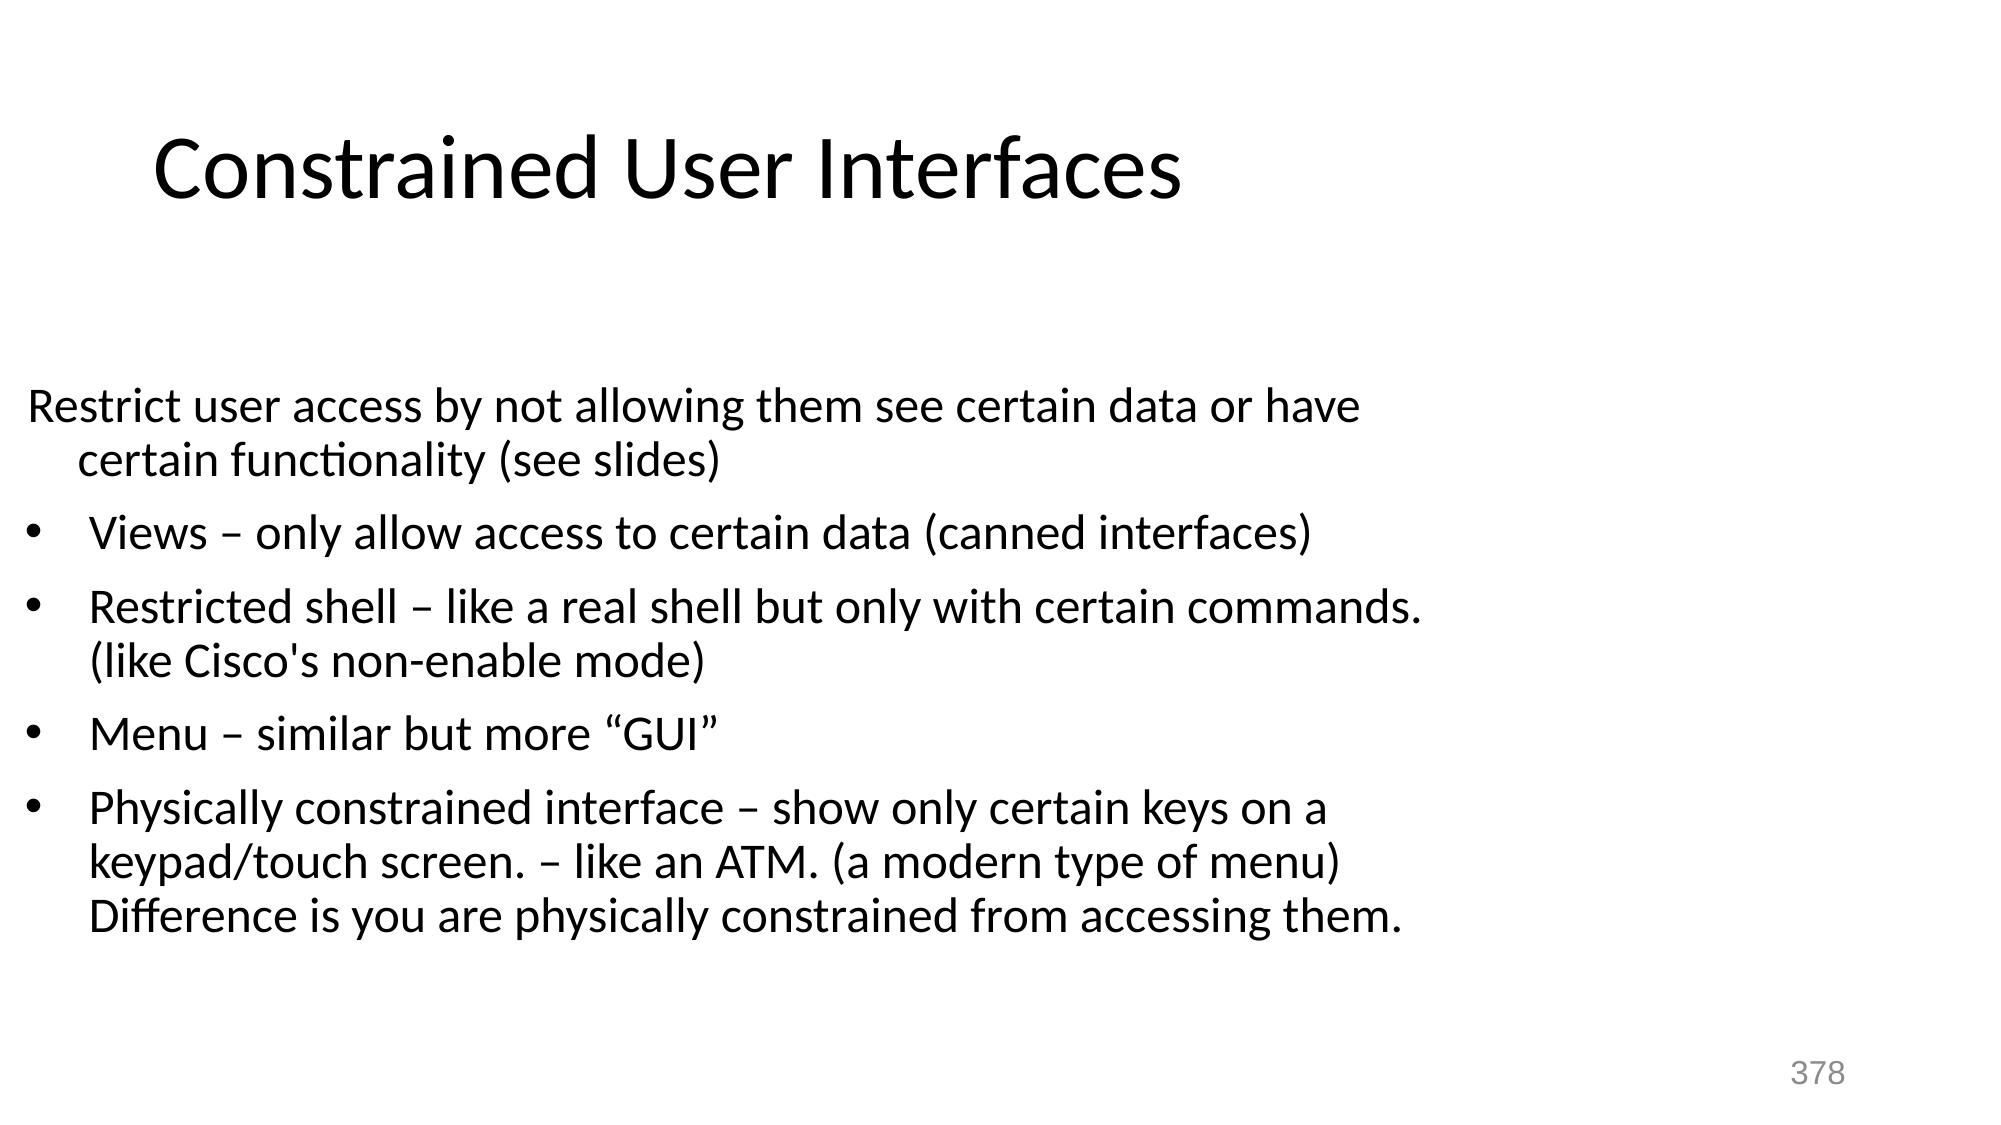

# Constrained User Interfaces
Restrict user access by not allowing them see certain data or have certain functionality (see slides)
Views – only allow access to certain data (canned interfaces)
Restricted shell – like a real shell but only with certain commands. (like Cisco's non-enable mode)
Menu – similar but more “GUI”
Physically constrained interface – show only certain keys on a keypad/touch screen. – like an ATM. (a modern type of menu) Difference is you are physically constrained from accessing them.

378